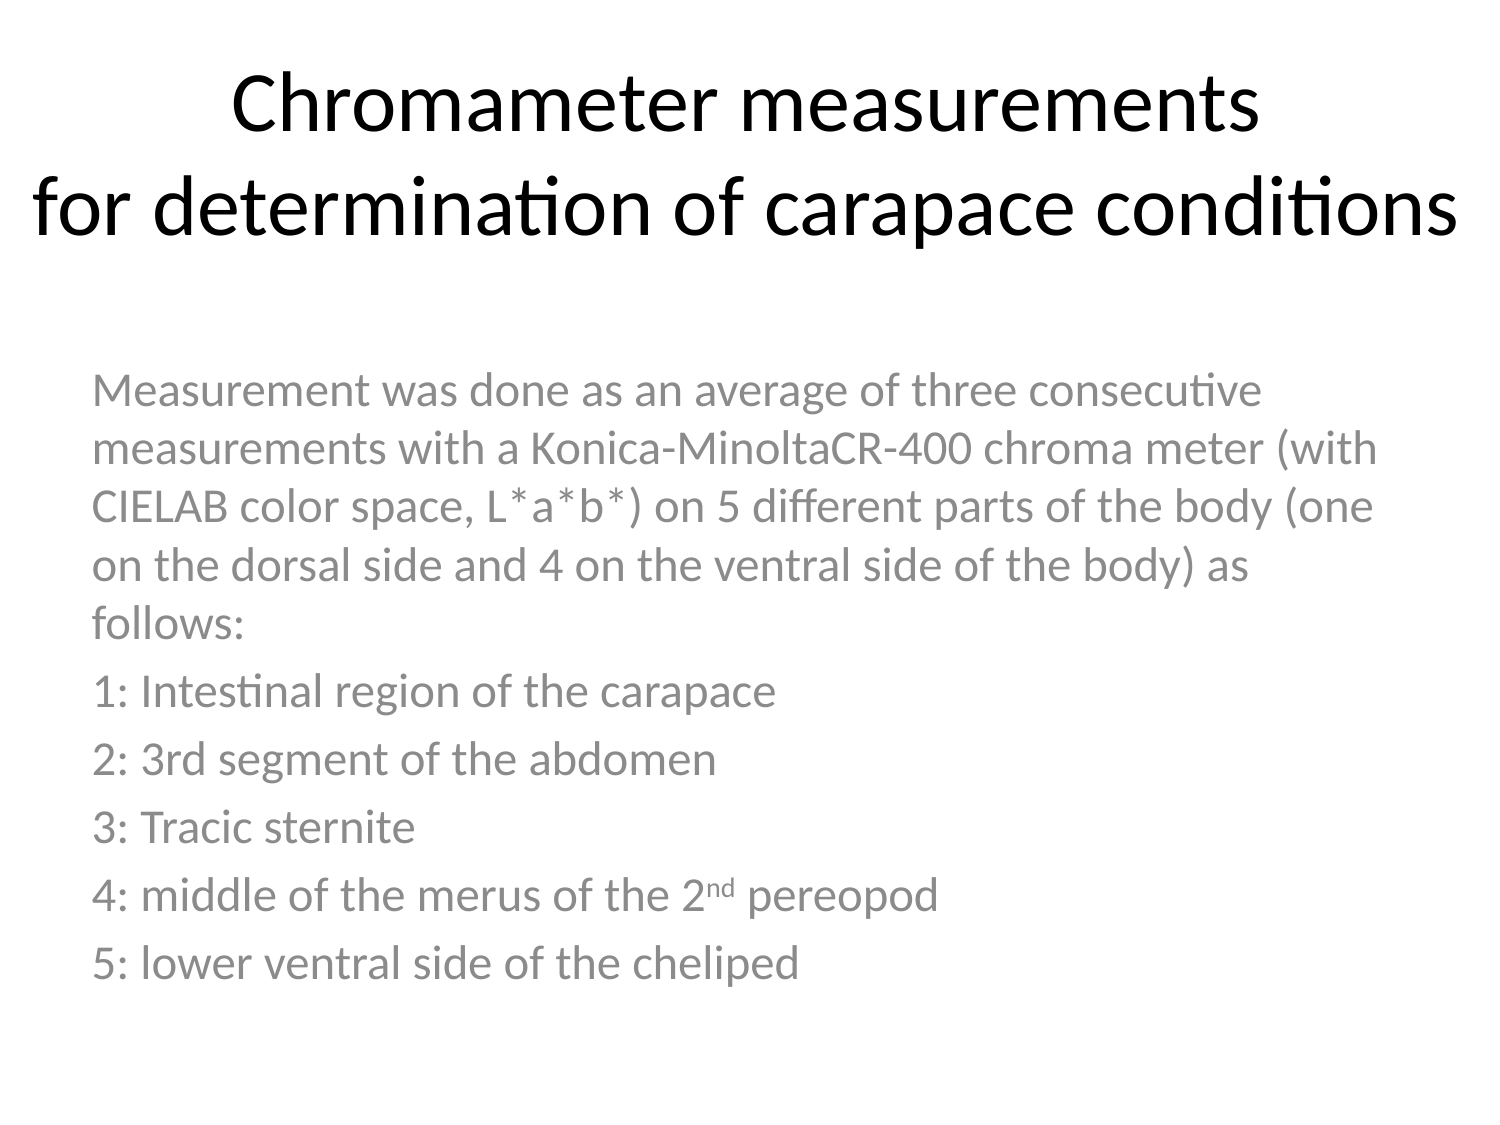

# Chromameter measurements for determination of carapace conditions
Measurement was done as an average of three consecutive measurements with a Konica-MinoltaCR-400 chroma meter (with CIELAB color space, L*a*b*) on 5 different parts of the body (one on the dorsal side and 4 on the ventral side of the body) as follows:
1: Intestinal region of the carapace
2: 3rd segment of the abdomen
3: Tracic sternite
4: middle of the merus of the 2nd pereopod
5: lower ventral side of the cheliped